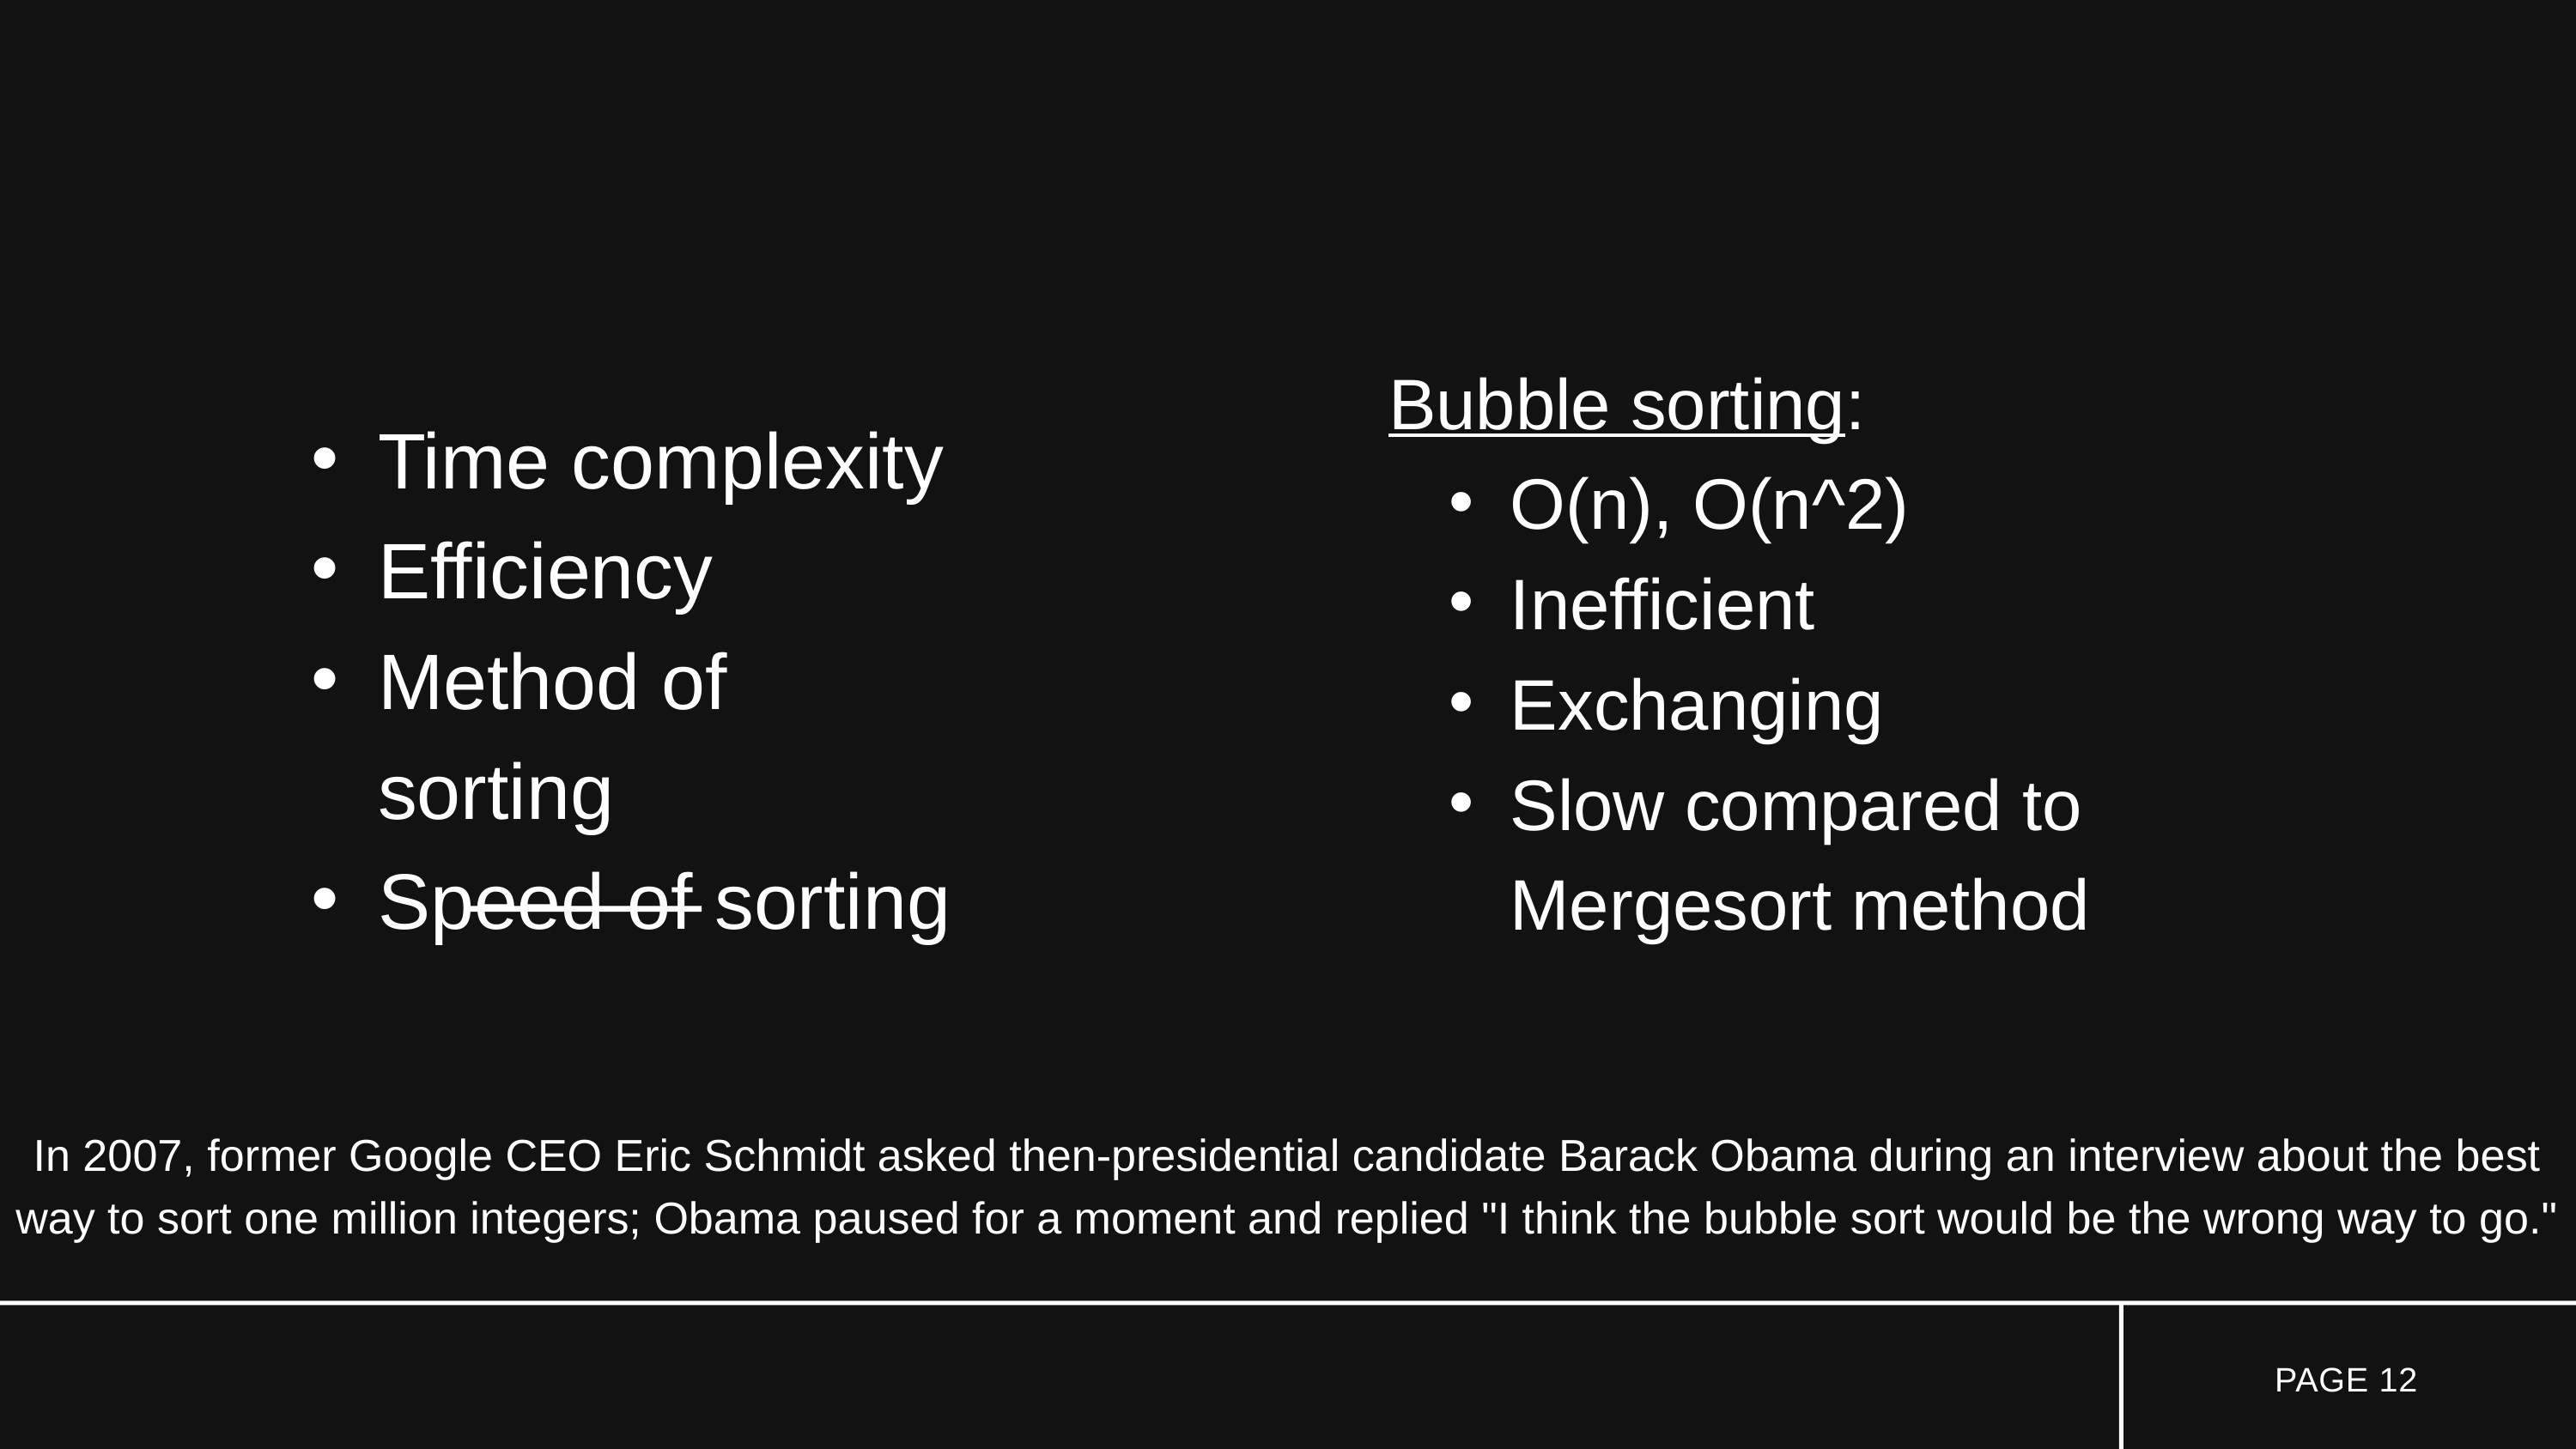

Bubble sorting:
O(n), O(n^2)
Inefficient
Exchanging
Slow compared to Mergesort method
Time complexity
Efficiency
Method of sorting
Speed of sorting

In 2007, former Google CEO Eric Schmidt asked then-presidential candidate Barack Obama during an interview about the best way to sort one million integers; Obama paused for a moment and replied "I think the bubble sort would be the wrong way to go."

PAGE 12